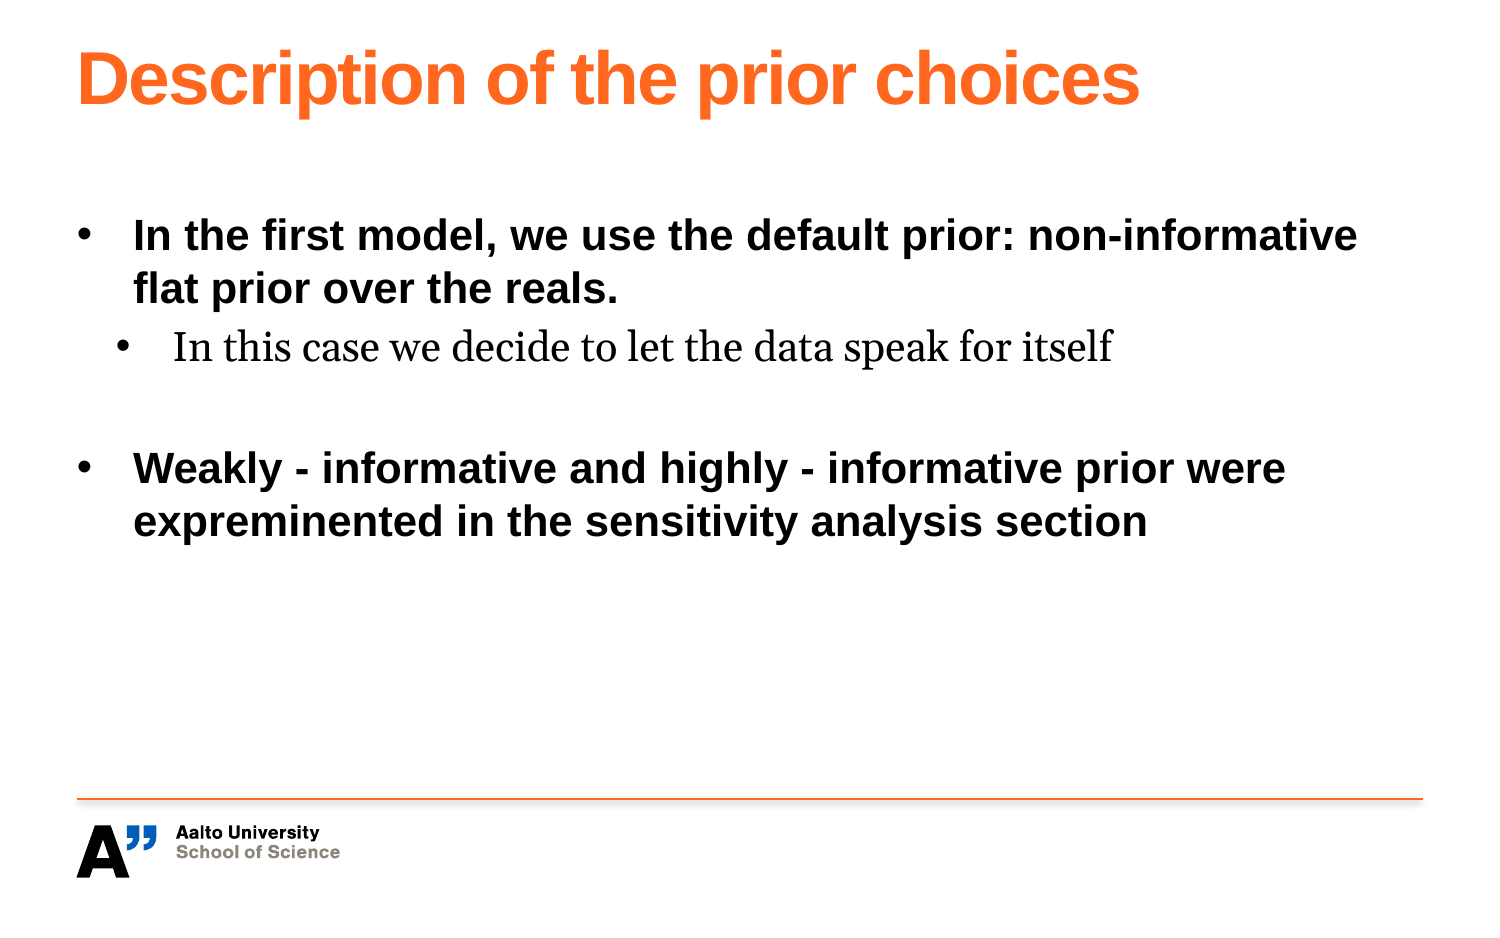

# Description of the prior choices
In the first model, we use the default prior: non-informative flat prior over the reals.
In this case we decide to let the data speak for itself

Weakly - informative and highly - informative prior were expreminented in the sensitivity analysis section